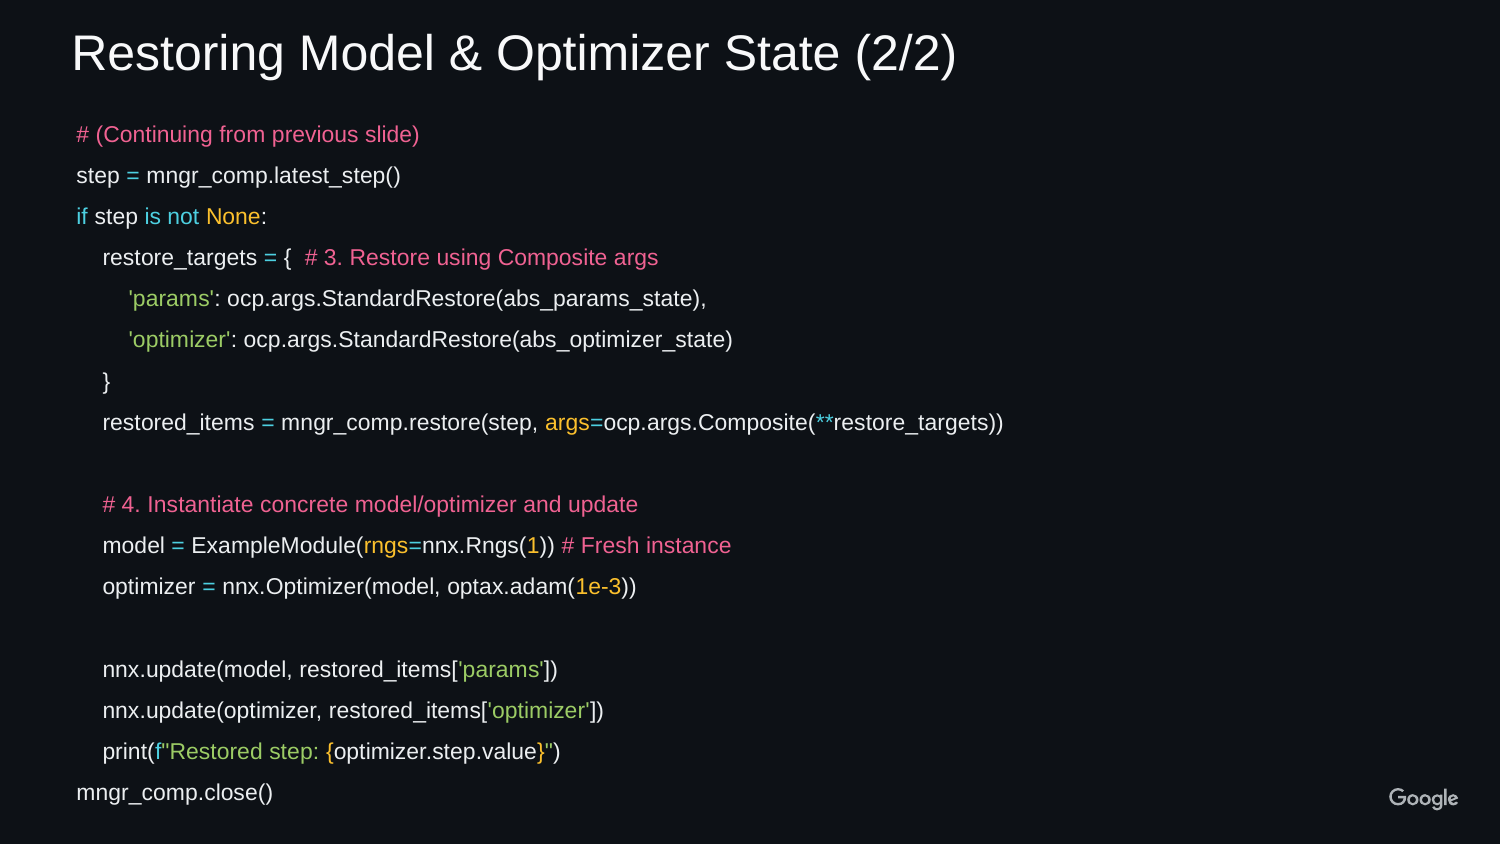

Restoring Model & Optimizer State (2/2)
# (Continuing from previous slide)
step = mngr_comp.latest_step()
if step is not None:
    restore_targets = {  # 3. Restore using Composite args
        'params': ocp.args.StandardRestore(abs_params_state),
        'optimizer': ocp.args.StandardRestore(abs_optimizer_state)
    }
    restored_items = mngr_comp.restore(step, args=ocp.args.Composite(**restore_targets))

    # 4. Instantiate concrete model/optimizer and update
    model = ExampleModule(rngs=nnx.Rngs(1)) # Fresh instance
    optimizer = nnx.Optimizer(model, optax.adam(1e-3))

    nnx.update(model, restored_items['params'])
    nnx.update(optimizer, restored_items['optimizer'])
    print(f"Restored step: {optimizer.step.value}")
mngr_comp.close()